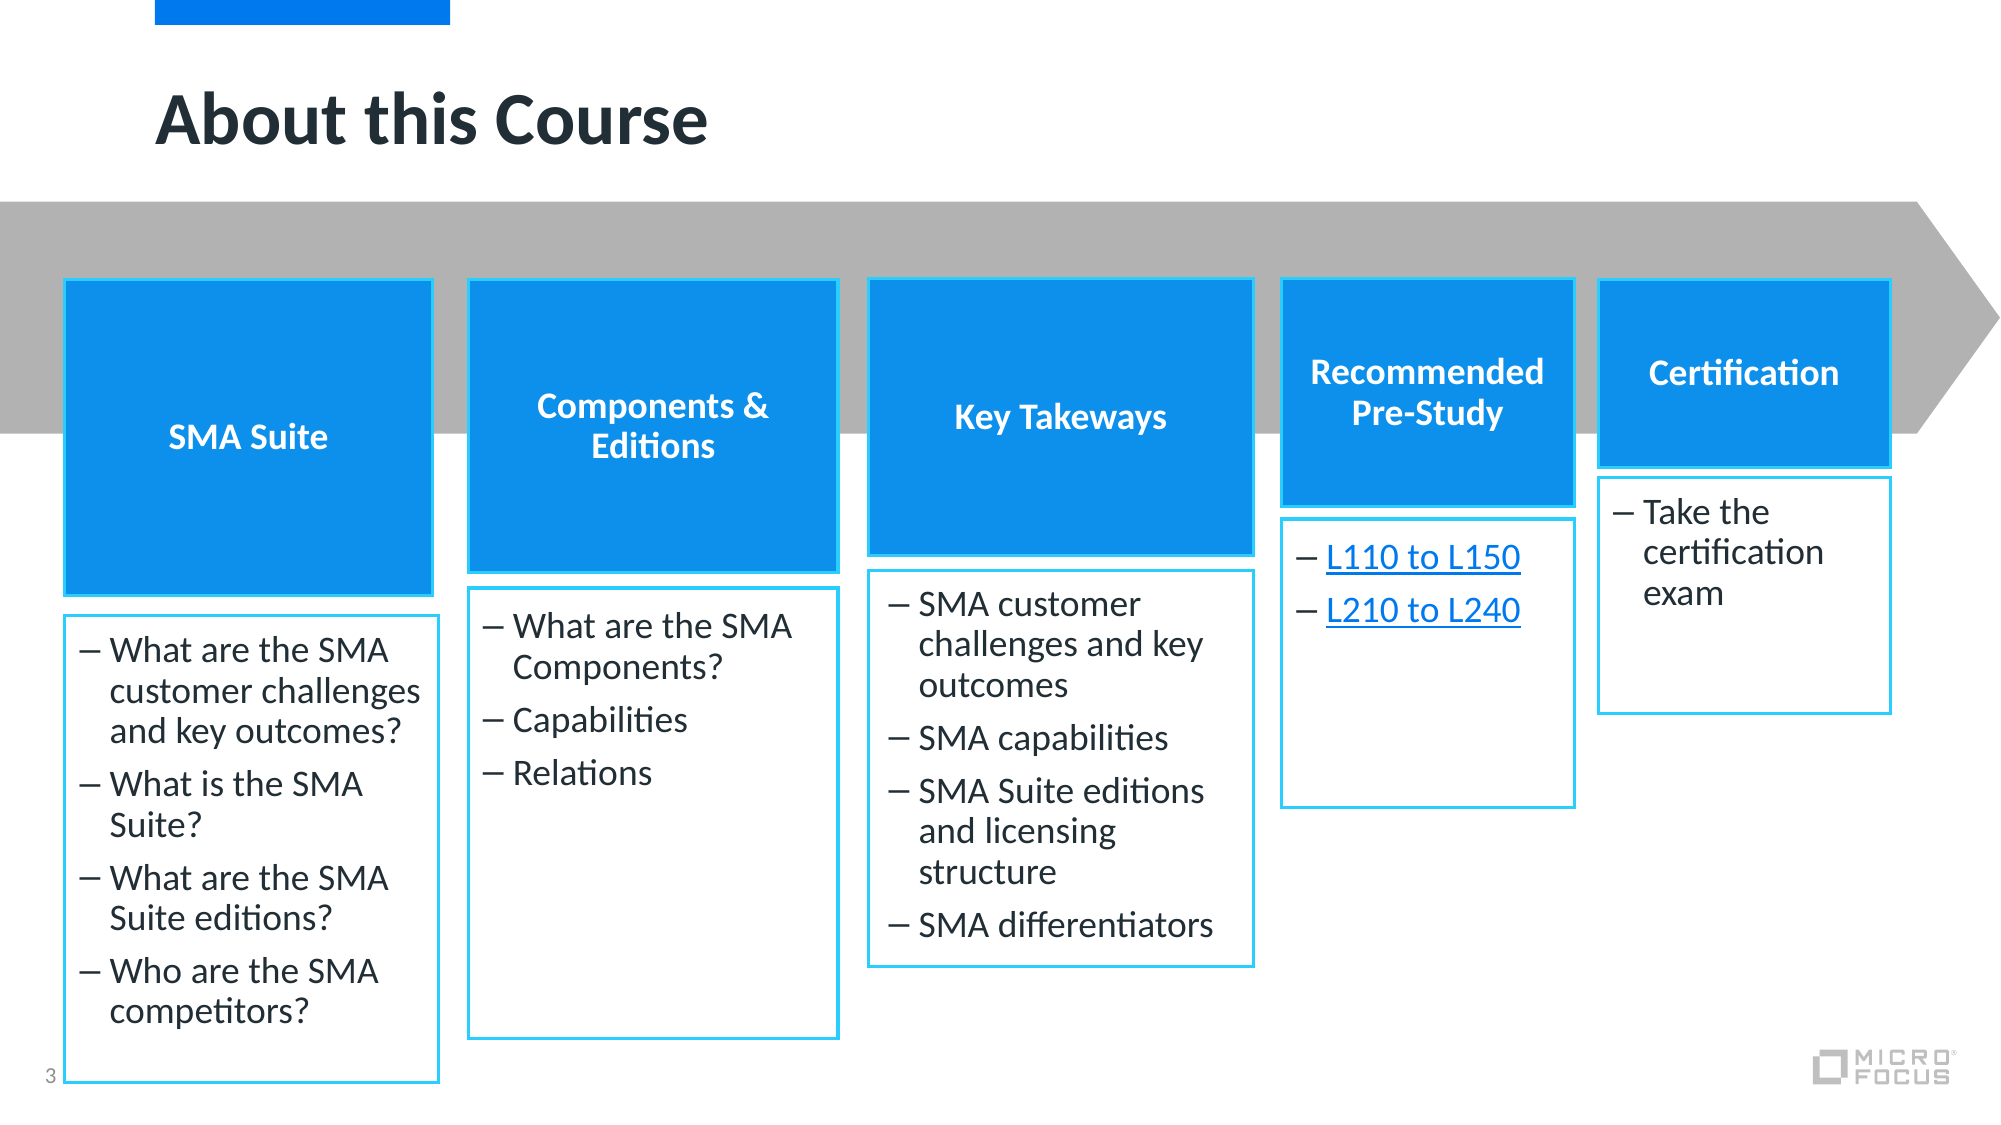

# About this Course

Key Takeways

Recommended Pre-Study

SMA Suite
What are the SMA customer challenges and key outcomes?
What is the SMA Suite?
What are the SMA Suite editions?
Who are the SMA competitors?
Components & Editions

Certification
Take the certification exam
L110 to L150
L210 to L240
SMA customer challenges and key outcomes
SMA capabilities
SMA Suite editions and licensing structure
SMA differentiators

What are the SMA Components?
Capabilities
Relations
3